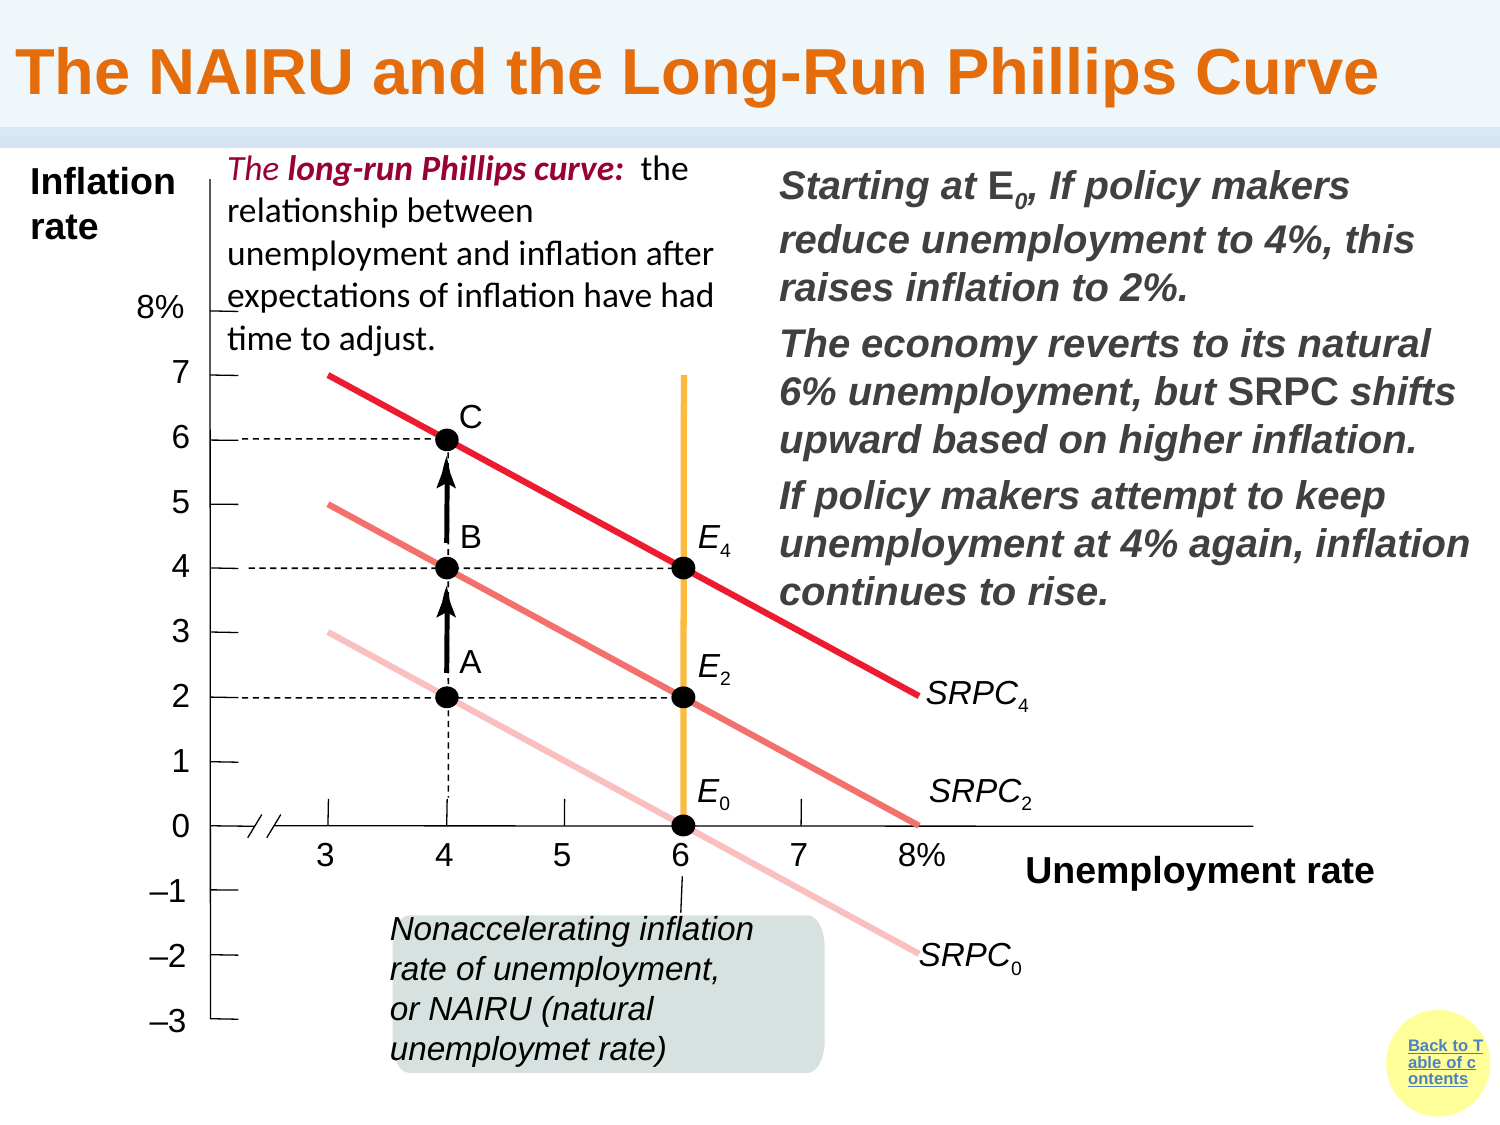

# The NAIRU and the Long-Run Phillips Curve
The long-run Phillips curve:  the relationship between unemployment and inflation after expectations of inflation have had time to adjust.
Inflation
rate
Starting at E0, If policy makers reduce unemployment to 4%, this raises inflation to 2%.
The economy reverts to its natural 6% unemployment, but SRPC shifts upward based on higher inflation.
If policy makers attempt to keep unemployment at 4% again, inflation continues to rise.

8%

7

C
6

5

B
E4
4

3

A
E2
SRPC4
2

1

E0
SRPC2

0

3
4
5
6
7
8%
Unemployment rate
–1

Nonaccelerating inflation
rate of unemployment,
or NAIRU (natural unemploymet rate)

SRPC0
–2

–3